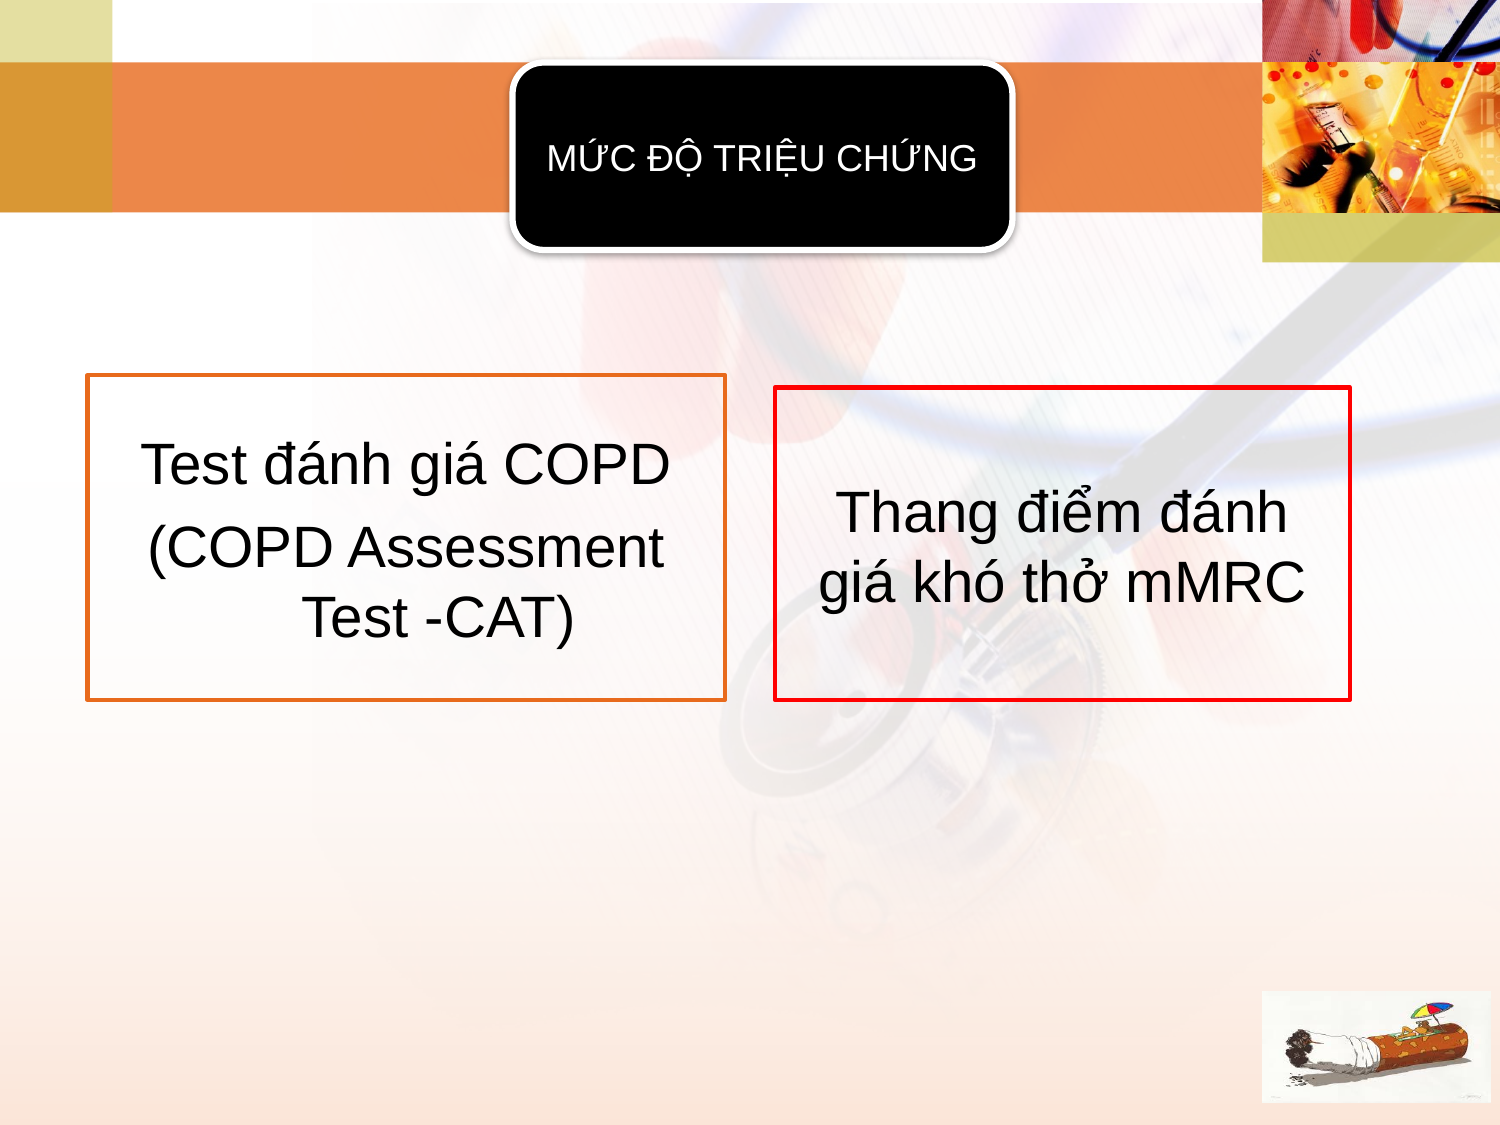

MỨC ĐỘ TRIỆU CHỨNG
Test đánh giá COPD
(COPD Assessment Test -CAT)
Thang điểm đánh giá khó thở mMRC